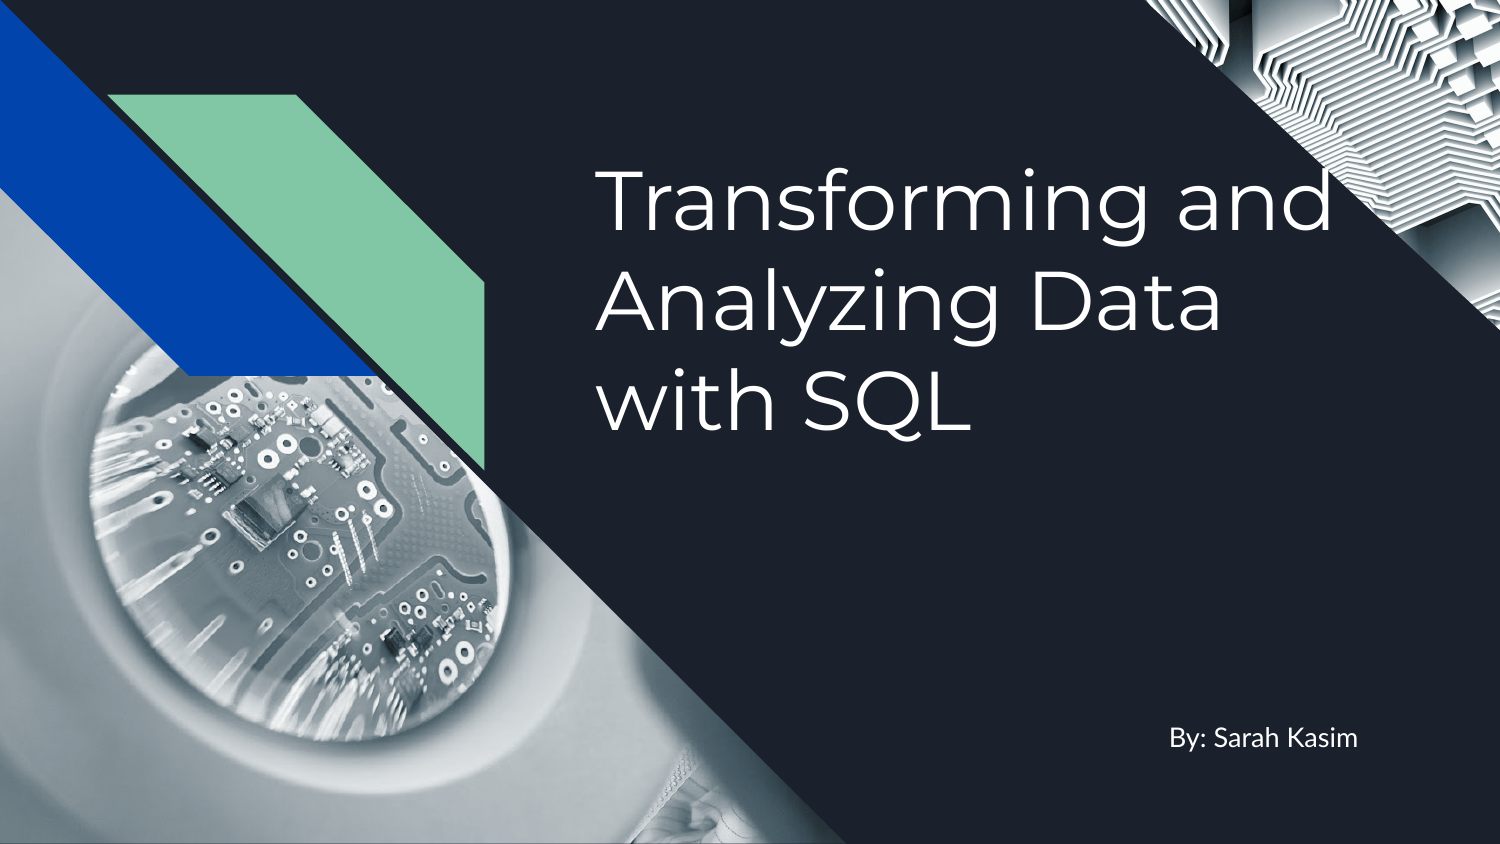

# Transforming and Analyzing Data with SQL
By: Sarah Kasim